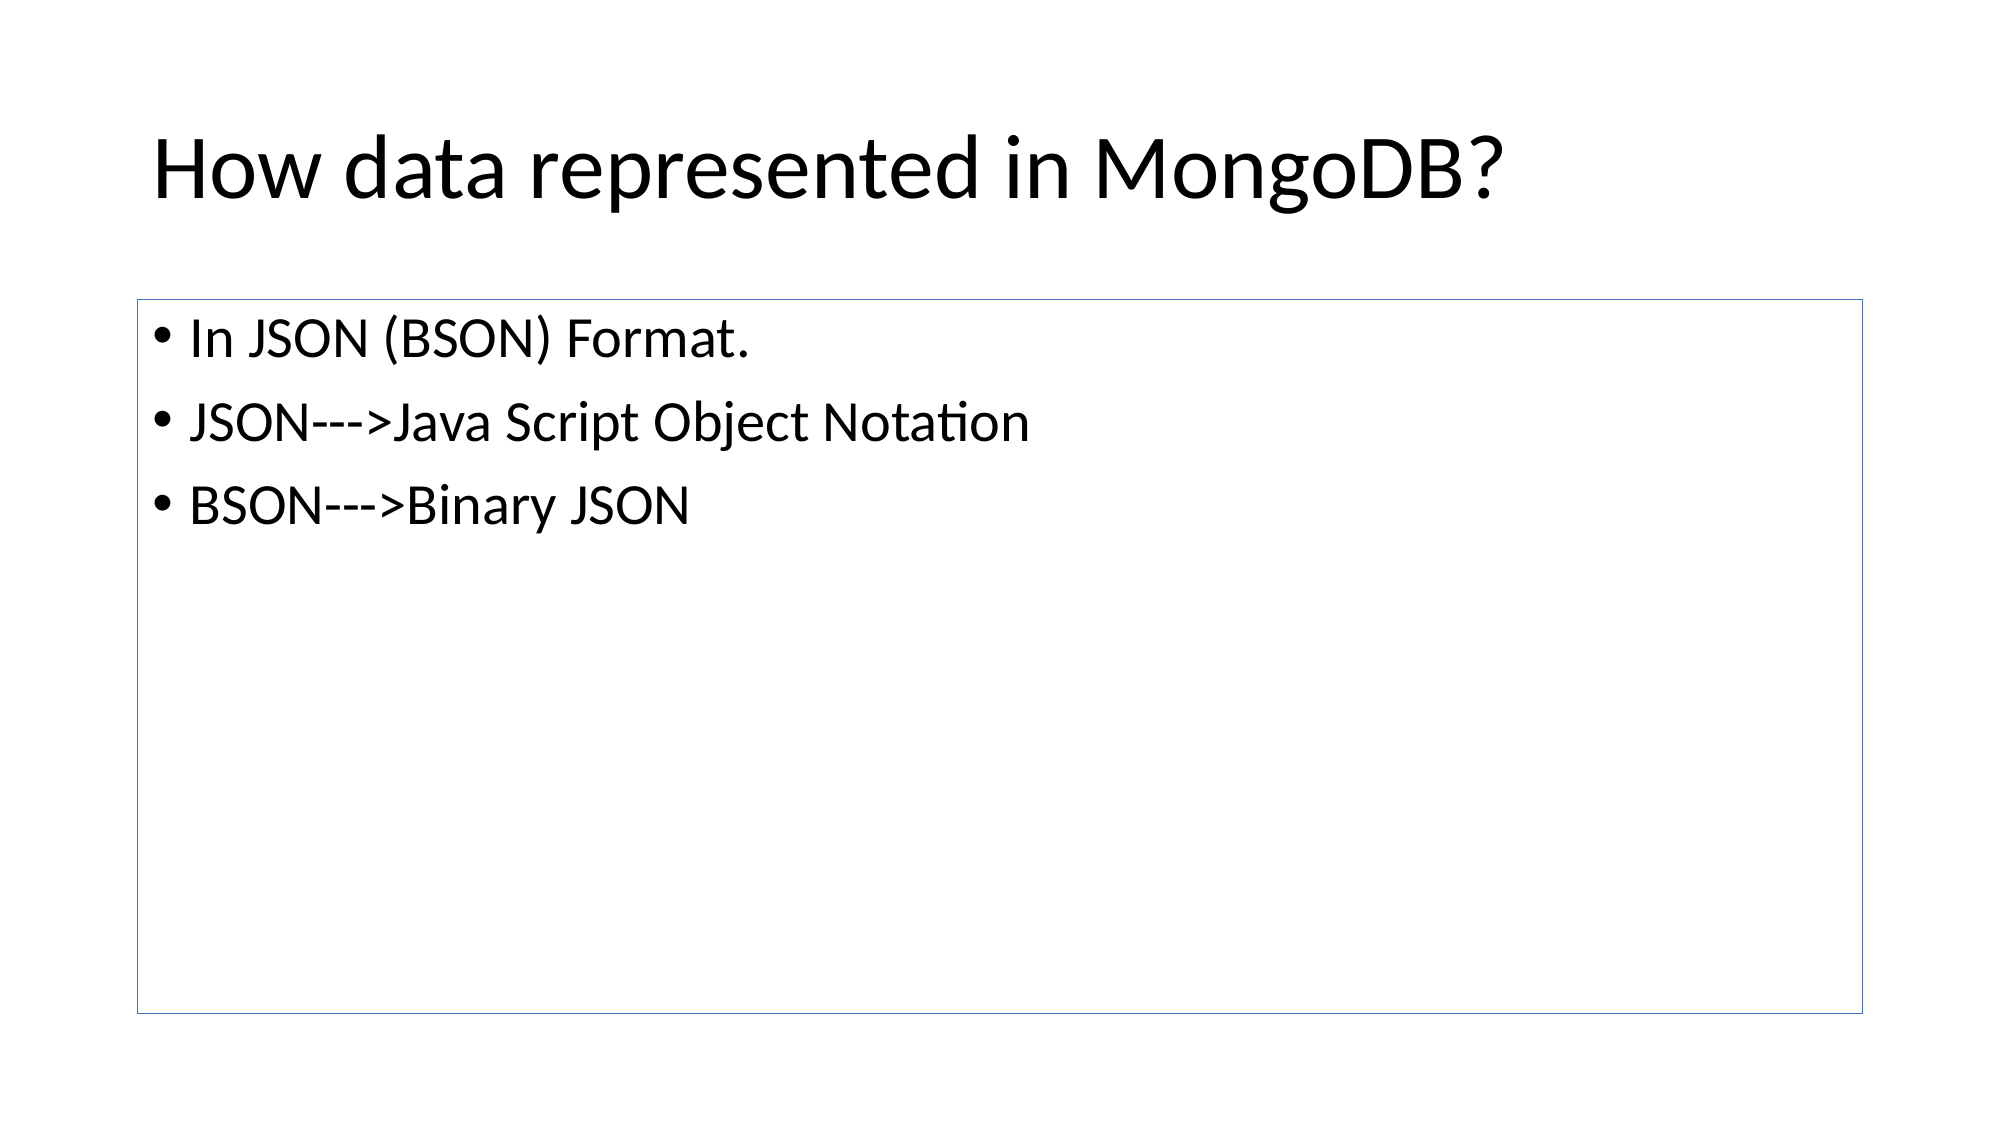

# How data represented in MongoDB?
In JSON (BSON) Format.
JSON--->Java Script Object Notation
BSON--->Binary JSON